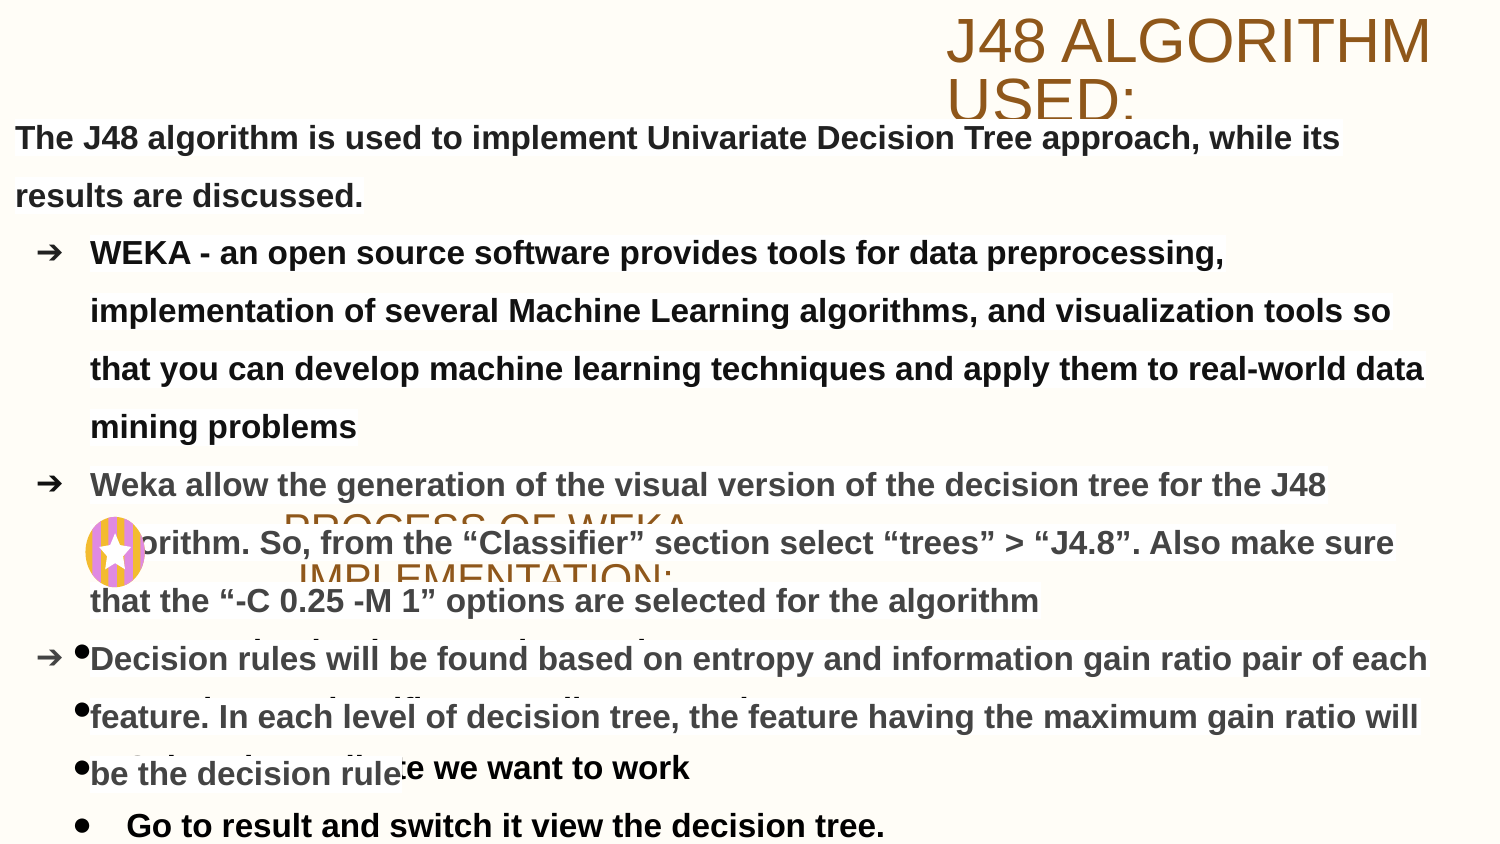

# J48 ALGORITHM USED:
The J48 algorithm is used to implement Univariate Decision Tree approach, while its results are discussed.
WEKA - an open source software provides tools for data preprocessing, implementation of several Machine Learning algorithms, and visualization tools so that you can develop machine learning techniques and apply them to real-world data mining problems
Weka allow the generation of the visual version of the decision tree for the J48 algorithm. So, from the “Classifier” section select “trees” > “J4.8”. Also make sure that the “-C 0.25 -M 1” options are selected for the algorithm
Decision rules will be found based on entropy and information gain ratio pair of each feature. In each level of decision tree, the feature having the maximum gain ratio will be the decision rule

PROCESS OF WEKA IMPLEMENTATION:
We need to load Dataset into Weka.
We choose classifier according to need.
Select the attribute we want to work
Go to result and switch it view the decision tree.